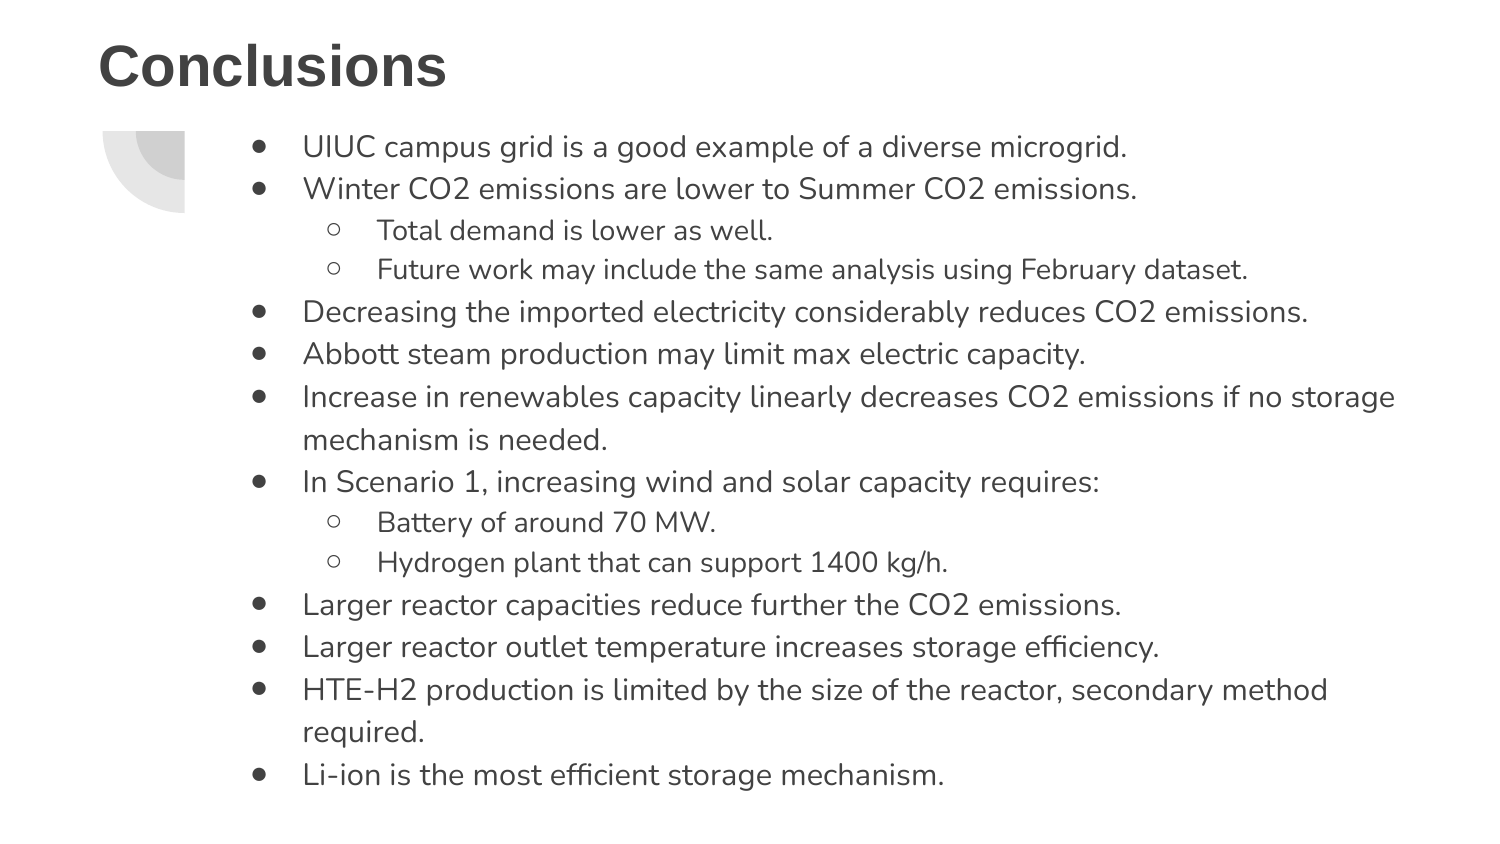

# Conclusions
UIUC campus grid is a good example of a diverse microgrid.
Winter CO2 emissions are lower to Summer CO2 emissions.
Total demand is lower as well.
Future work may include the same analysis using February dataset.
Decreasing the imported electricity considerably reduces CO2 emissions.
Abbott steam production may limit max electric capacity.
Increase in renewables capacity linearly decreases CO2 emissions if no storage mechanism is needed.
In Scenario 1, increasing wind and solar capacity requires:
Battery of around 70 MW.
Hydrogen plant that can support 1400 kg/h.
Larger reactor capacities reduce further the CO2 emissions.
Larger reactor outlet temperature increases storage efficiency.
HTE-H2 production is limited by the size of the reactor, secondary method required.
Li-ion is the most efficient storage mechanism.